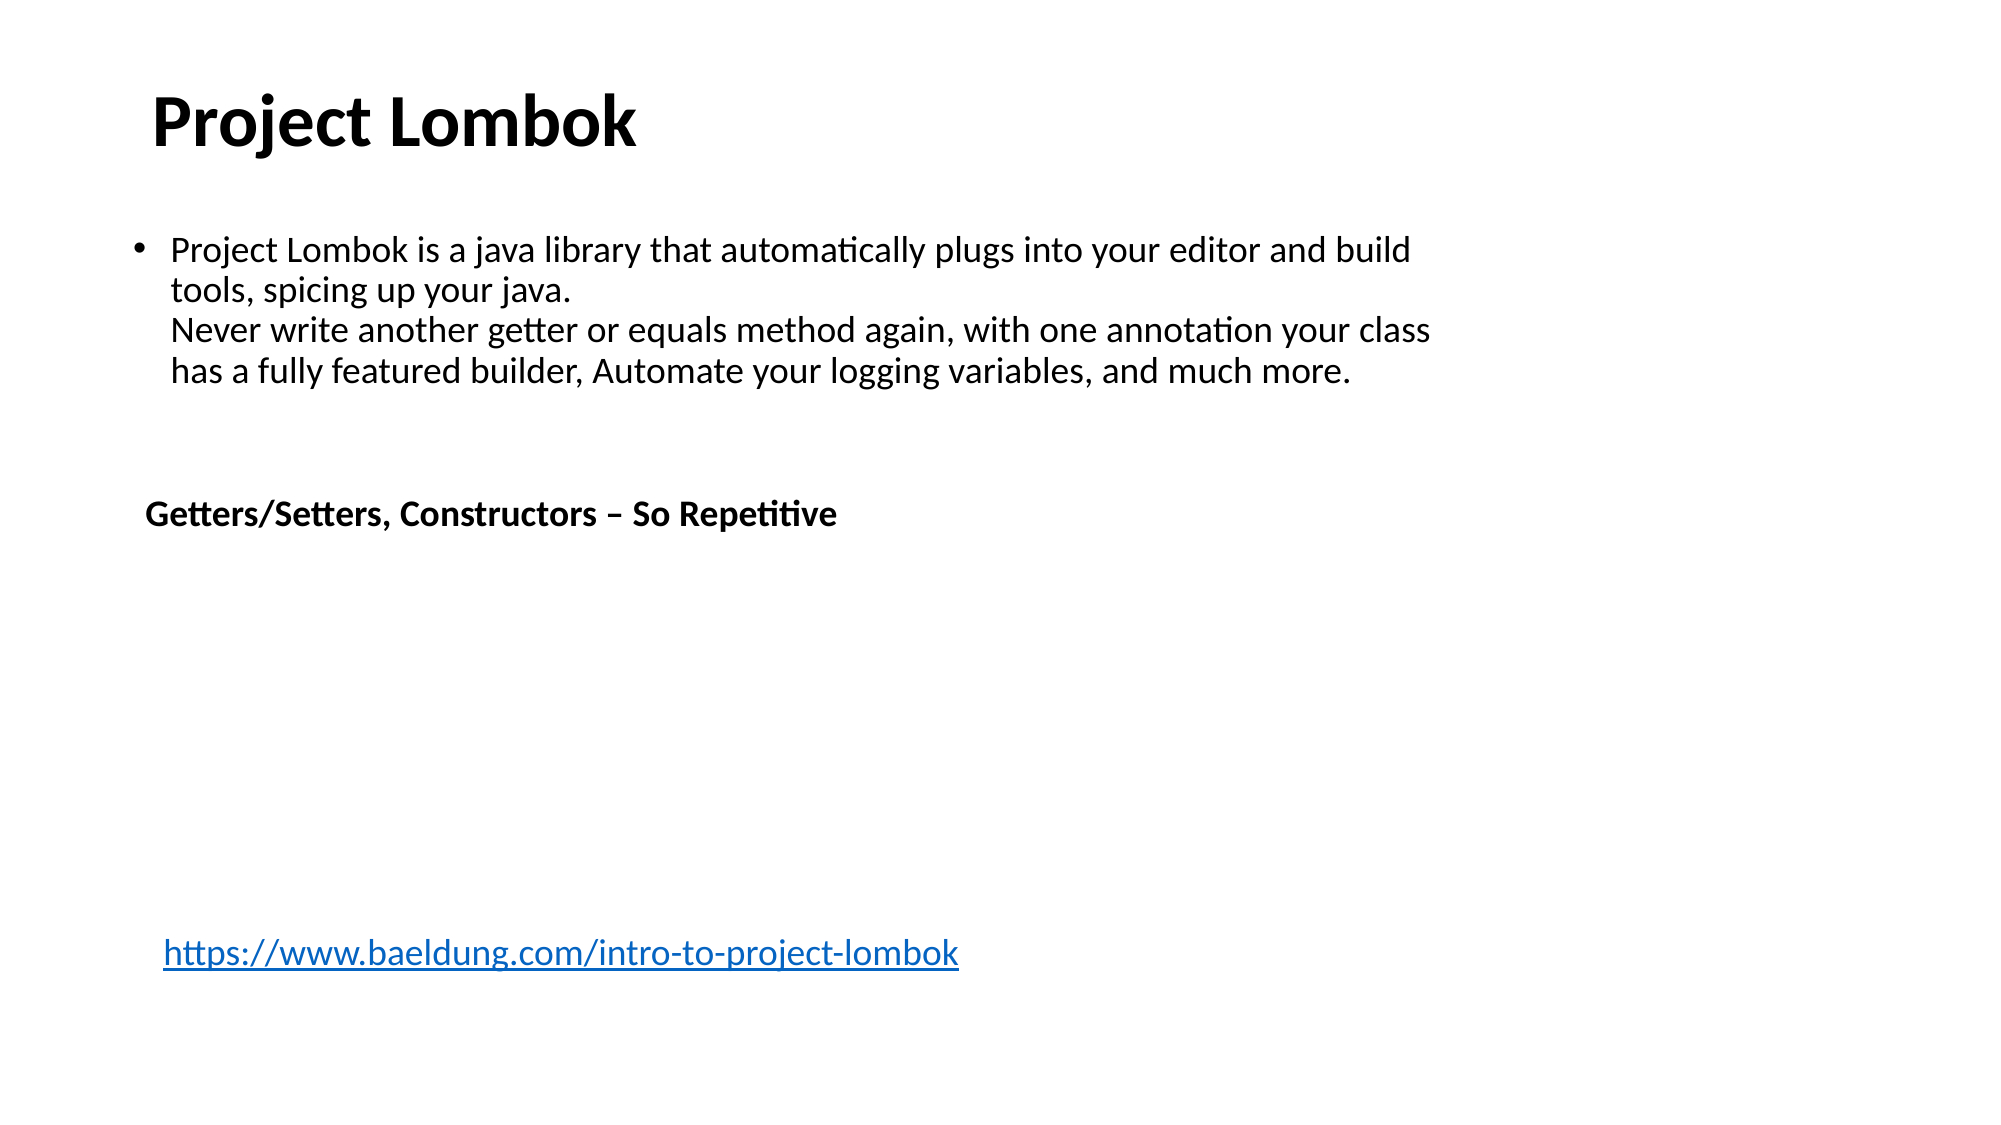

# Project Lombok
Project Lombok is a java library that automatically plugs into your editor and build tools, spicing up your java.
Never write another getter or equals method again, with one annotation your class has a fully featured builder, Automate your logging variables, and much more.
Getters/Setters, Constructors – So Repetitive

https://www.baeldung.com/intro-to-project-lombok